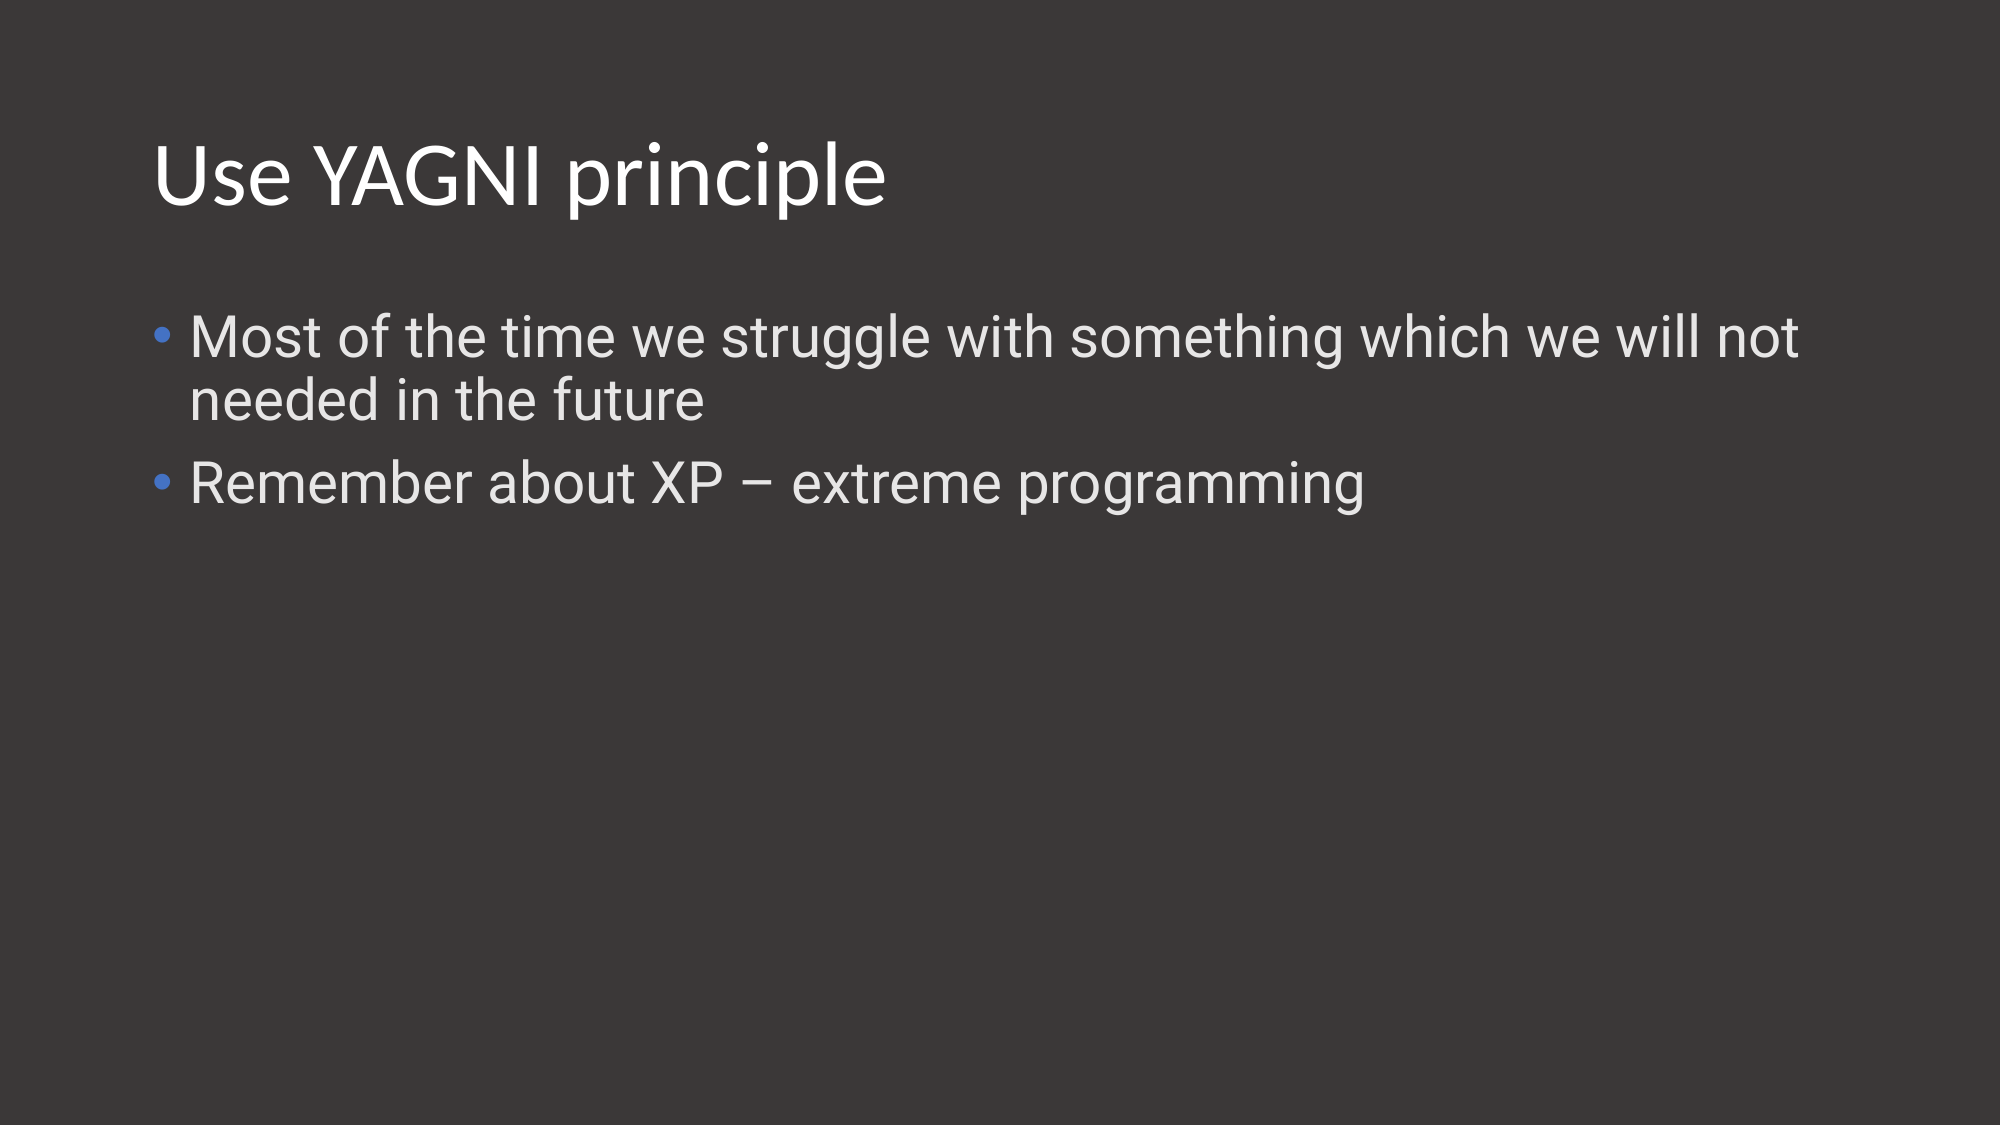

# Use YAGNI principle
Most of the time we struggle with something which we will not needed in the future
Remember about XP – extreme programming